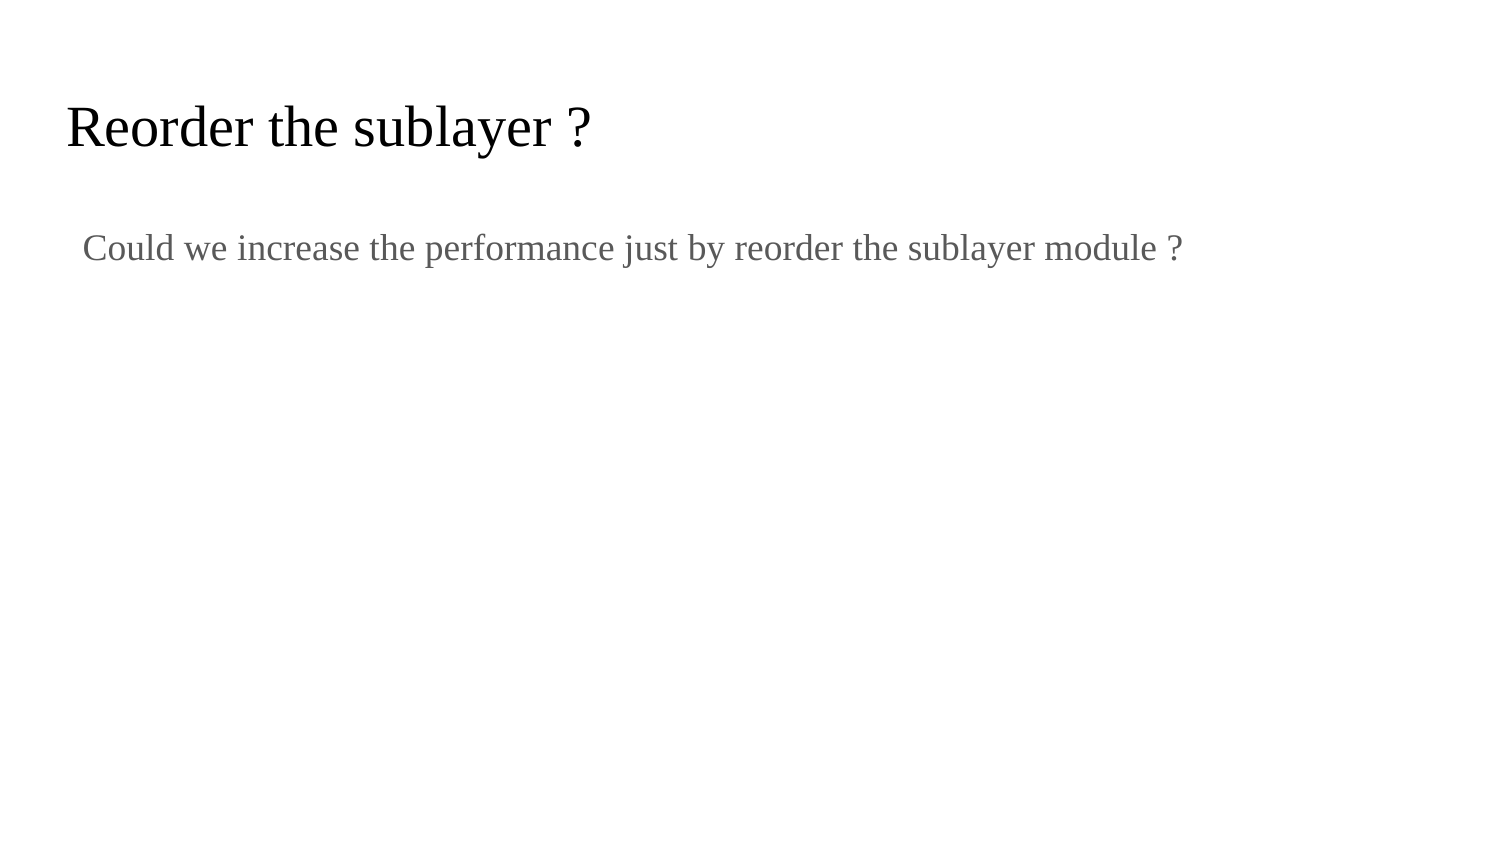

# Reorder the sublayer ?
Could we increase the performance just by reorder the sublayer module ?